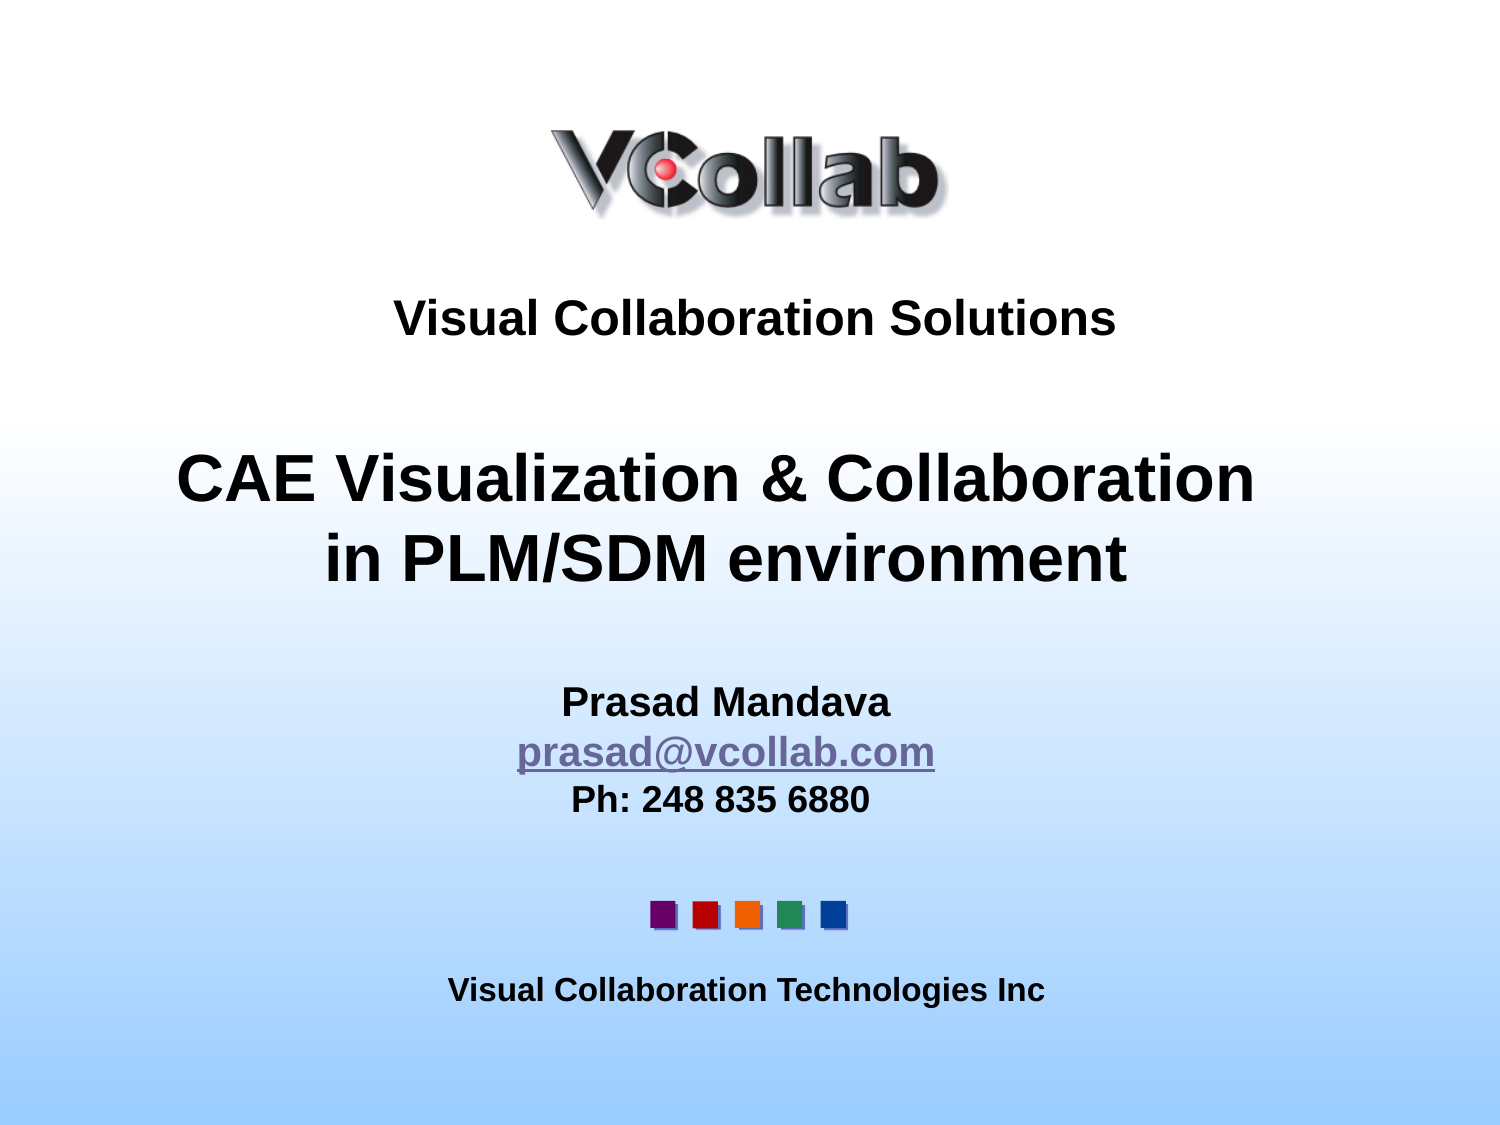

Visual Collaboration Solutions
#

CAE Visualization & Collaboration
in PLM/SDM environment

Prasad Mandava
prasad@vcollab.com
Ph: 248 835 6880